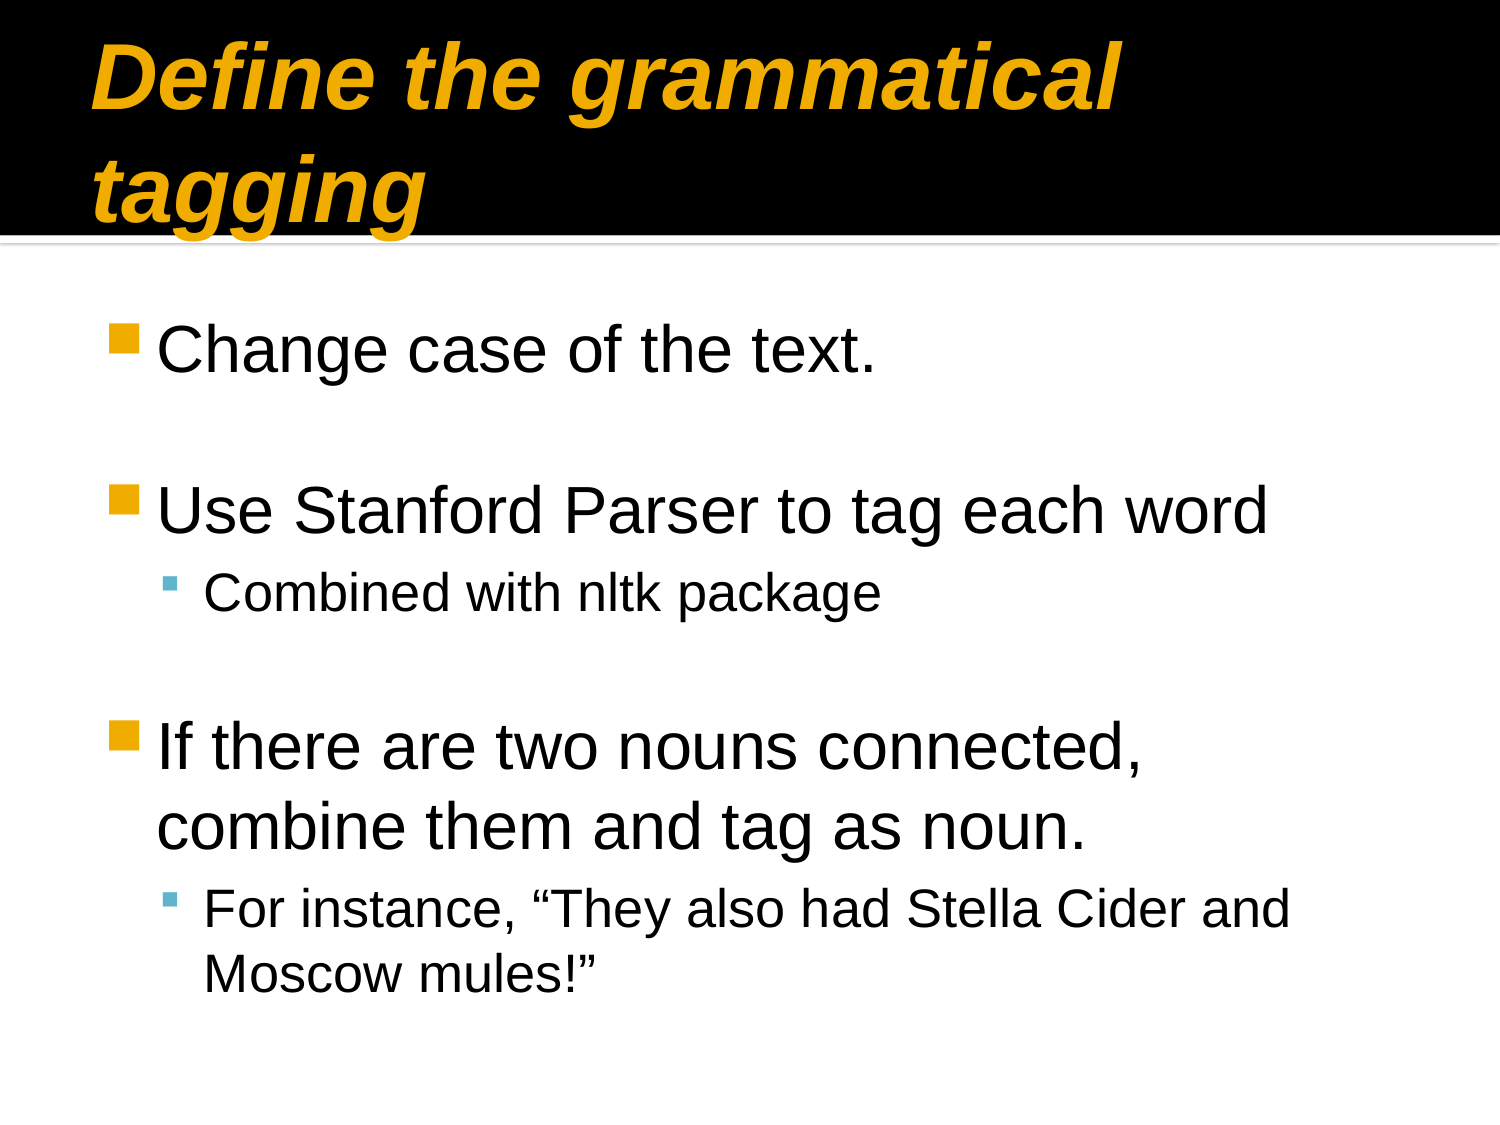

# Define the grammatical tagging
Change case of the text.

Use Stanford Parser to tag each word
Combined with nltk package

If there are two nouns connected, combine them and tag as noun.
For instance, “They also had Stella Cider and Moscow mules!”